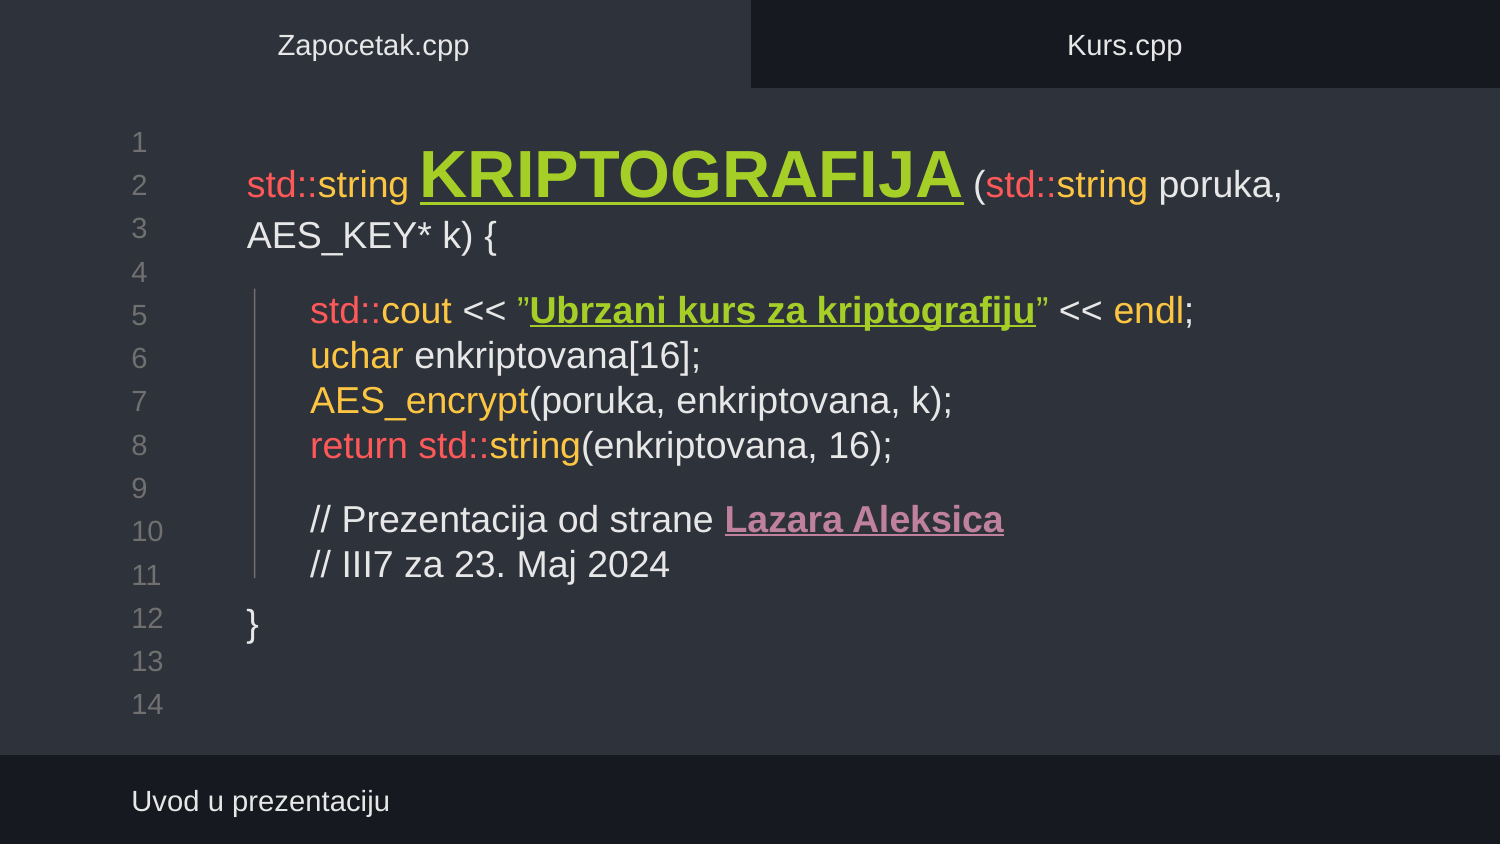

Zapocetak.cpp
Kurs.cpp
# std::string KRIPTOGRAFIJA (std::string poruka, AES_KEY* k) {
std::cout << ”Ubrzani kurs za kriptografiju” << endl;
uchar enkriptovana[16];
AES_encrypt(poruka, enkriptovana, k);
return std::string(enkriptovana, 16);
}
// Prezentacija od strane Lazara Aleksica
// III7 za 23. Maj 2024
Uvod u prezentaciju